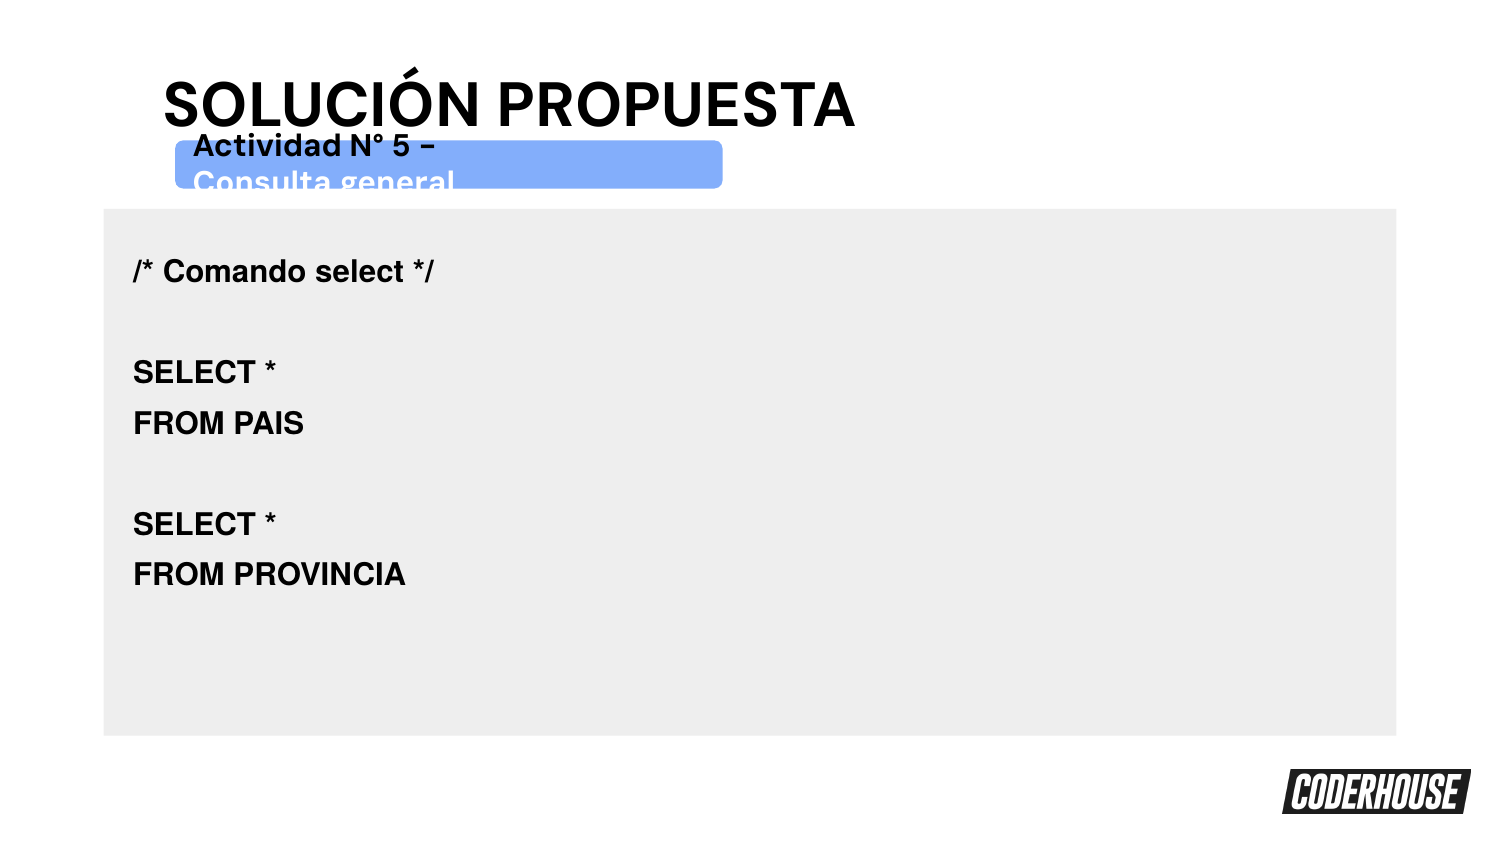

SOLUCIÓN PROPUESTA
Actividad N° 5 - Consulta general
/* Comando select */

SELECT *
FROM PAIS

SELECT *
FROM PROVINCIA